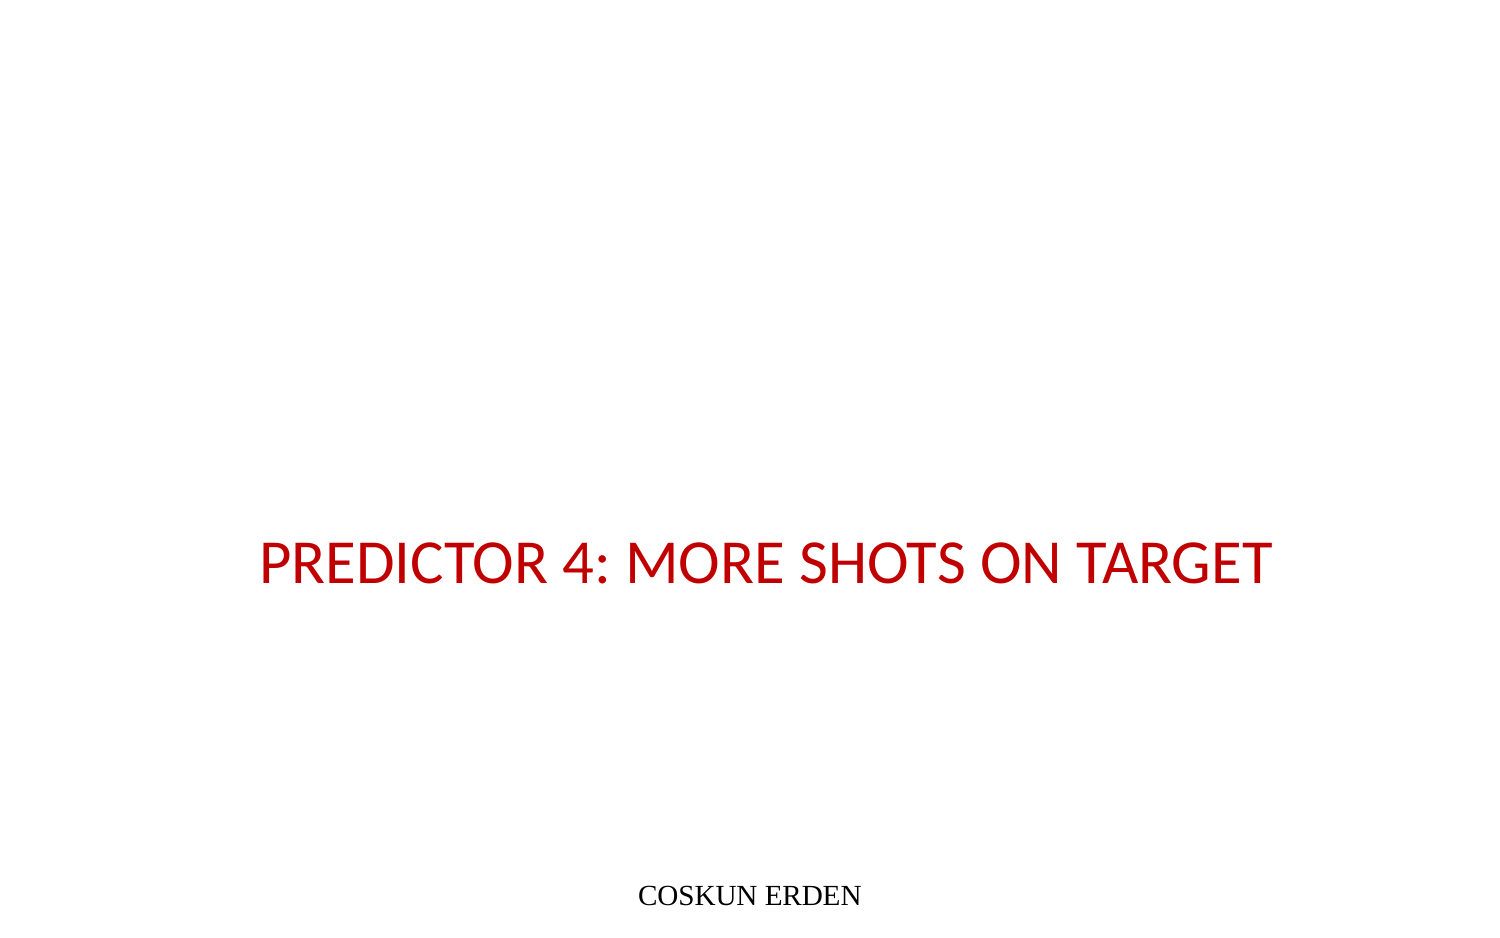

PREDICTOR 4: MORE SHOTS ON TARGET
COSKUN ERDEN